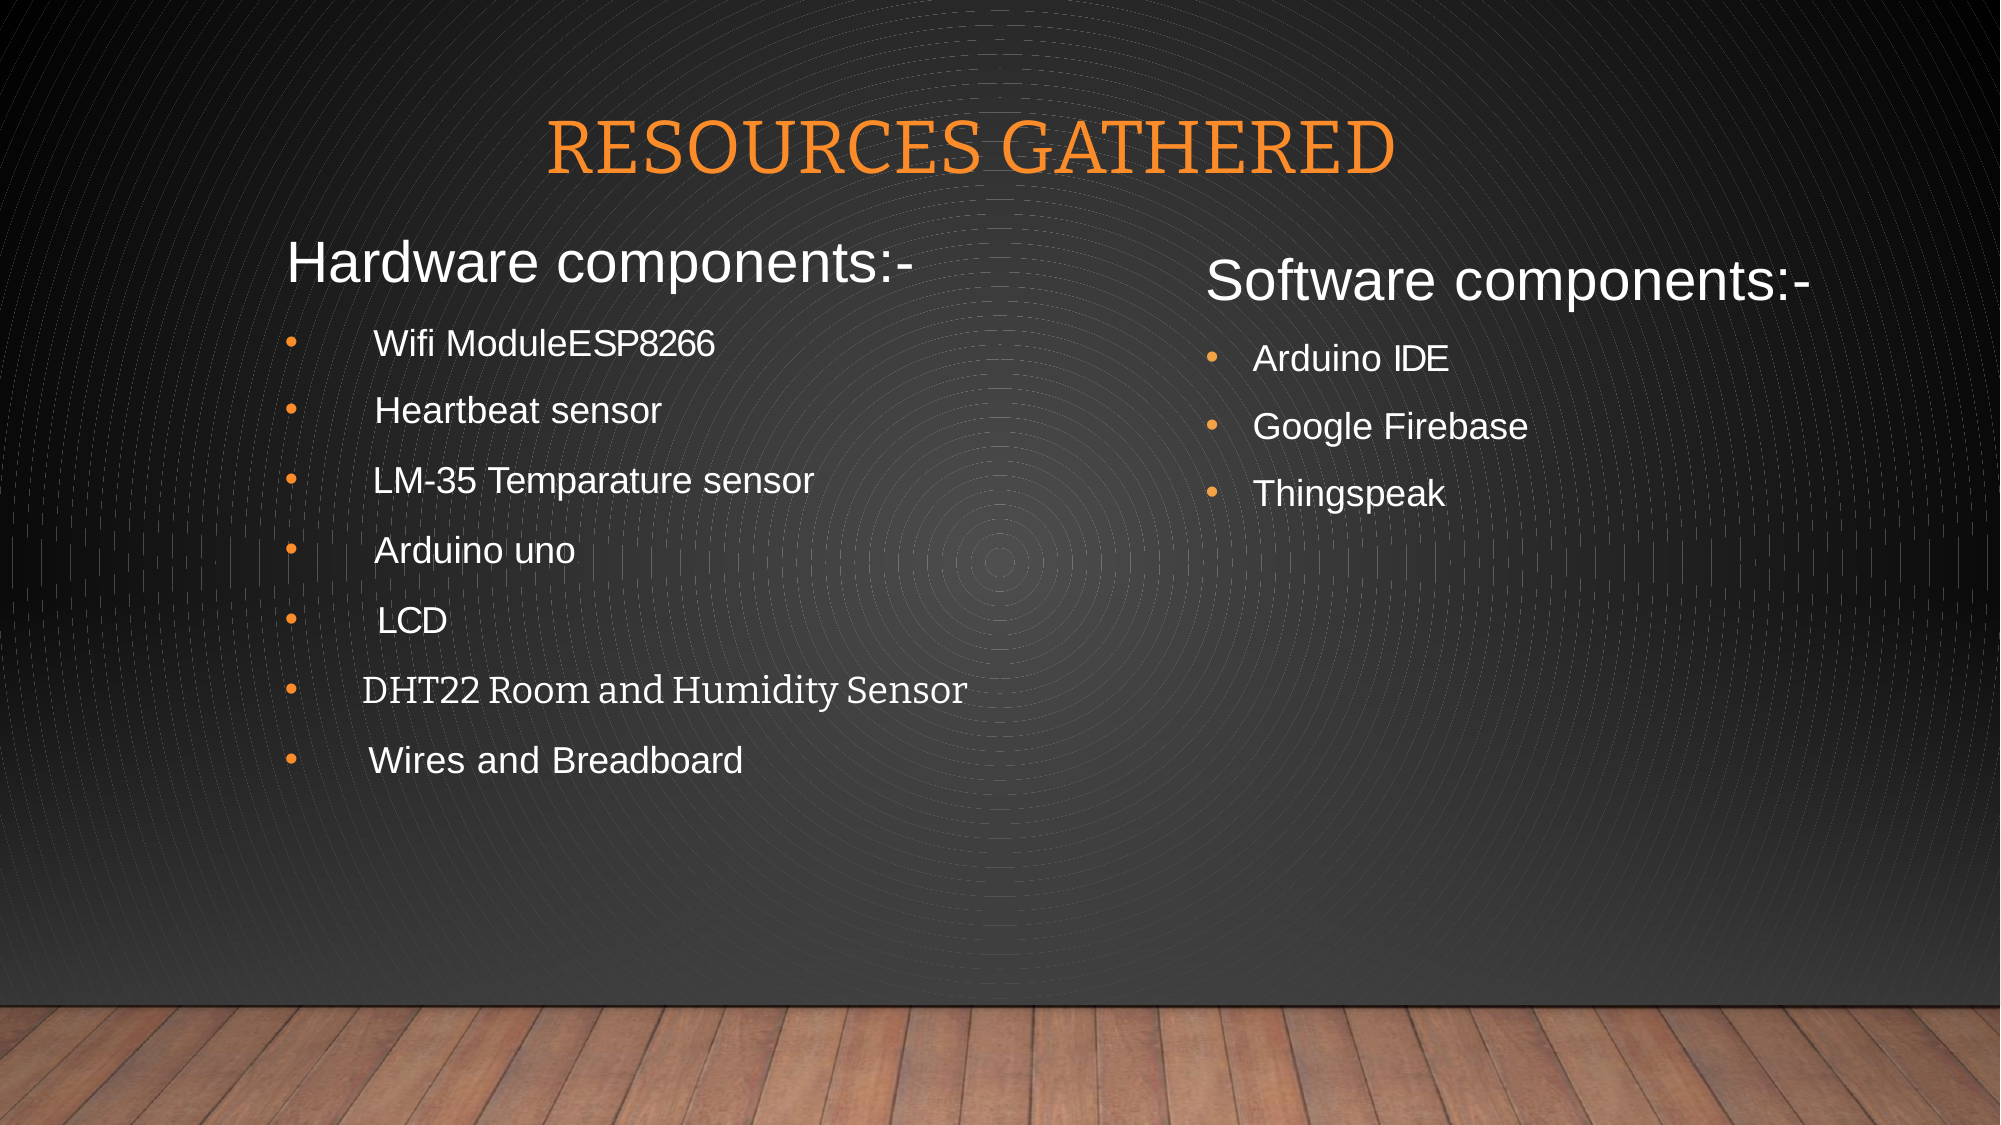

# Resources Gathered
Software components:-
Arduino IDE
Google Firebase
Thingspeak
Hardware components:-
    Wifi ModuleESP8266
    Heartbeat sensor
    LM-35 Temparature sensor
    Arduino uno
     LCD
    DHT22 Room and Humidity Sensor
    Wires and Breadboard